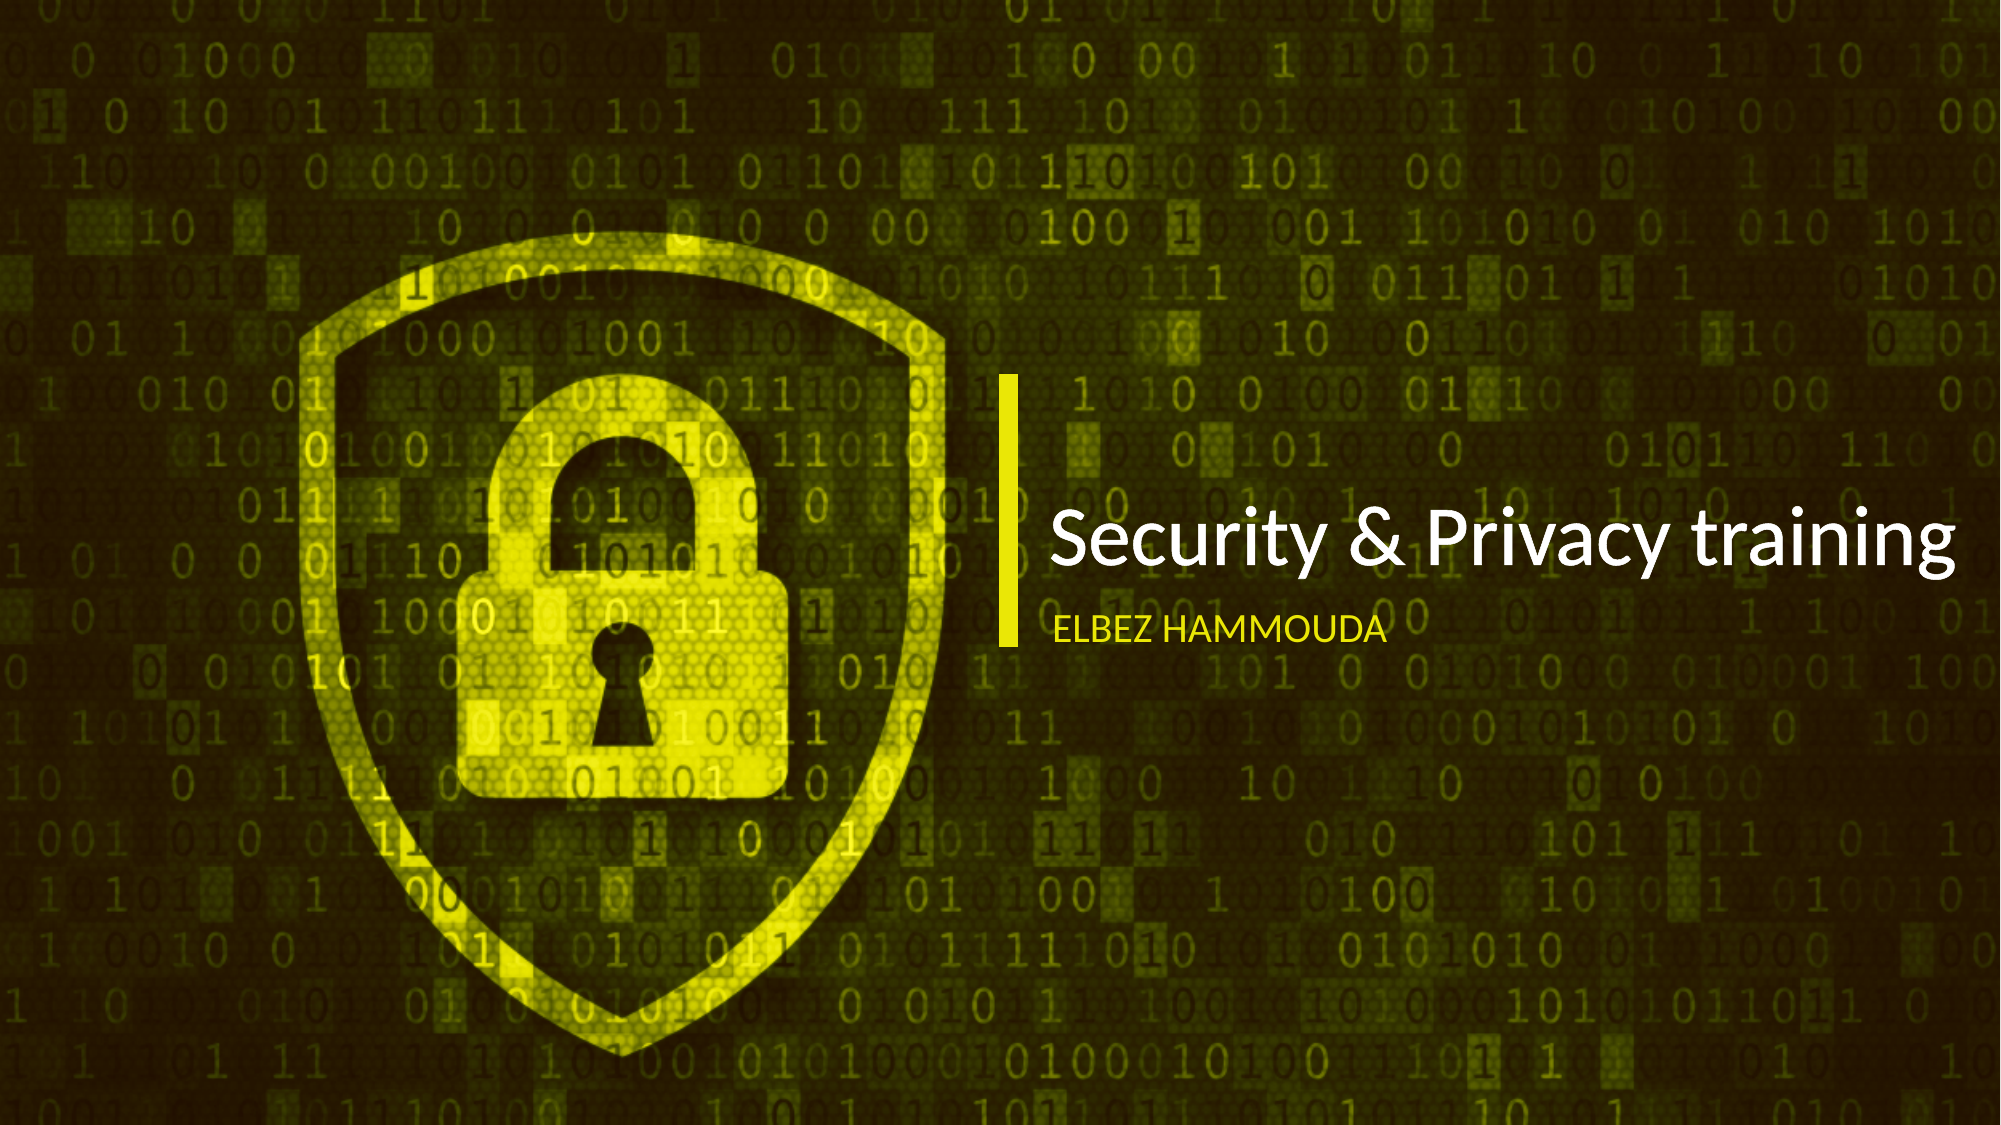

# Security & Privacy training
ELBEZ HAMMOUDA